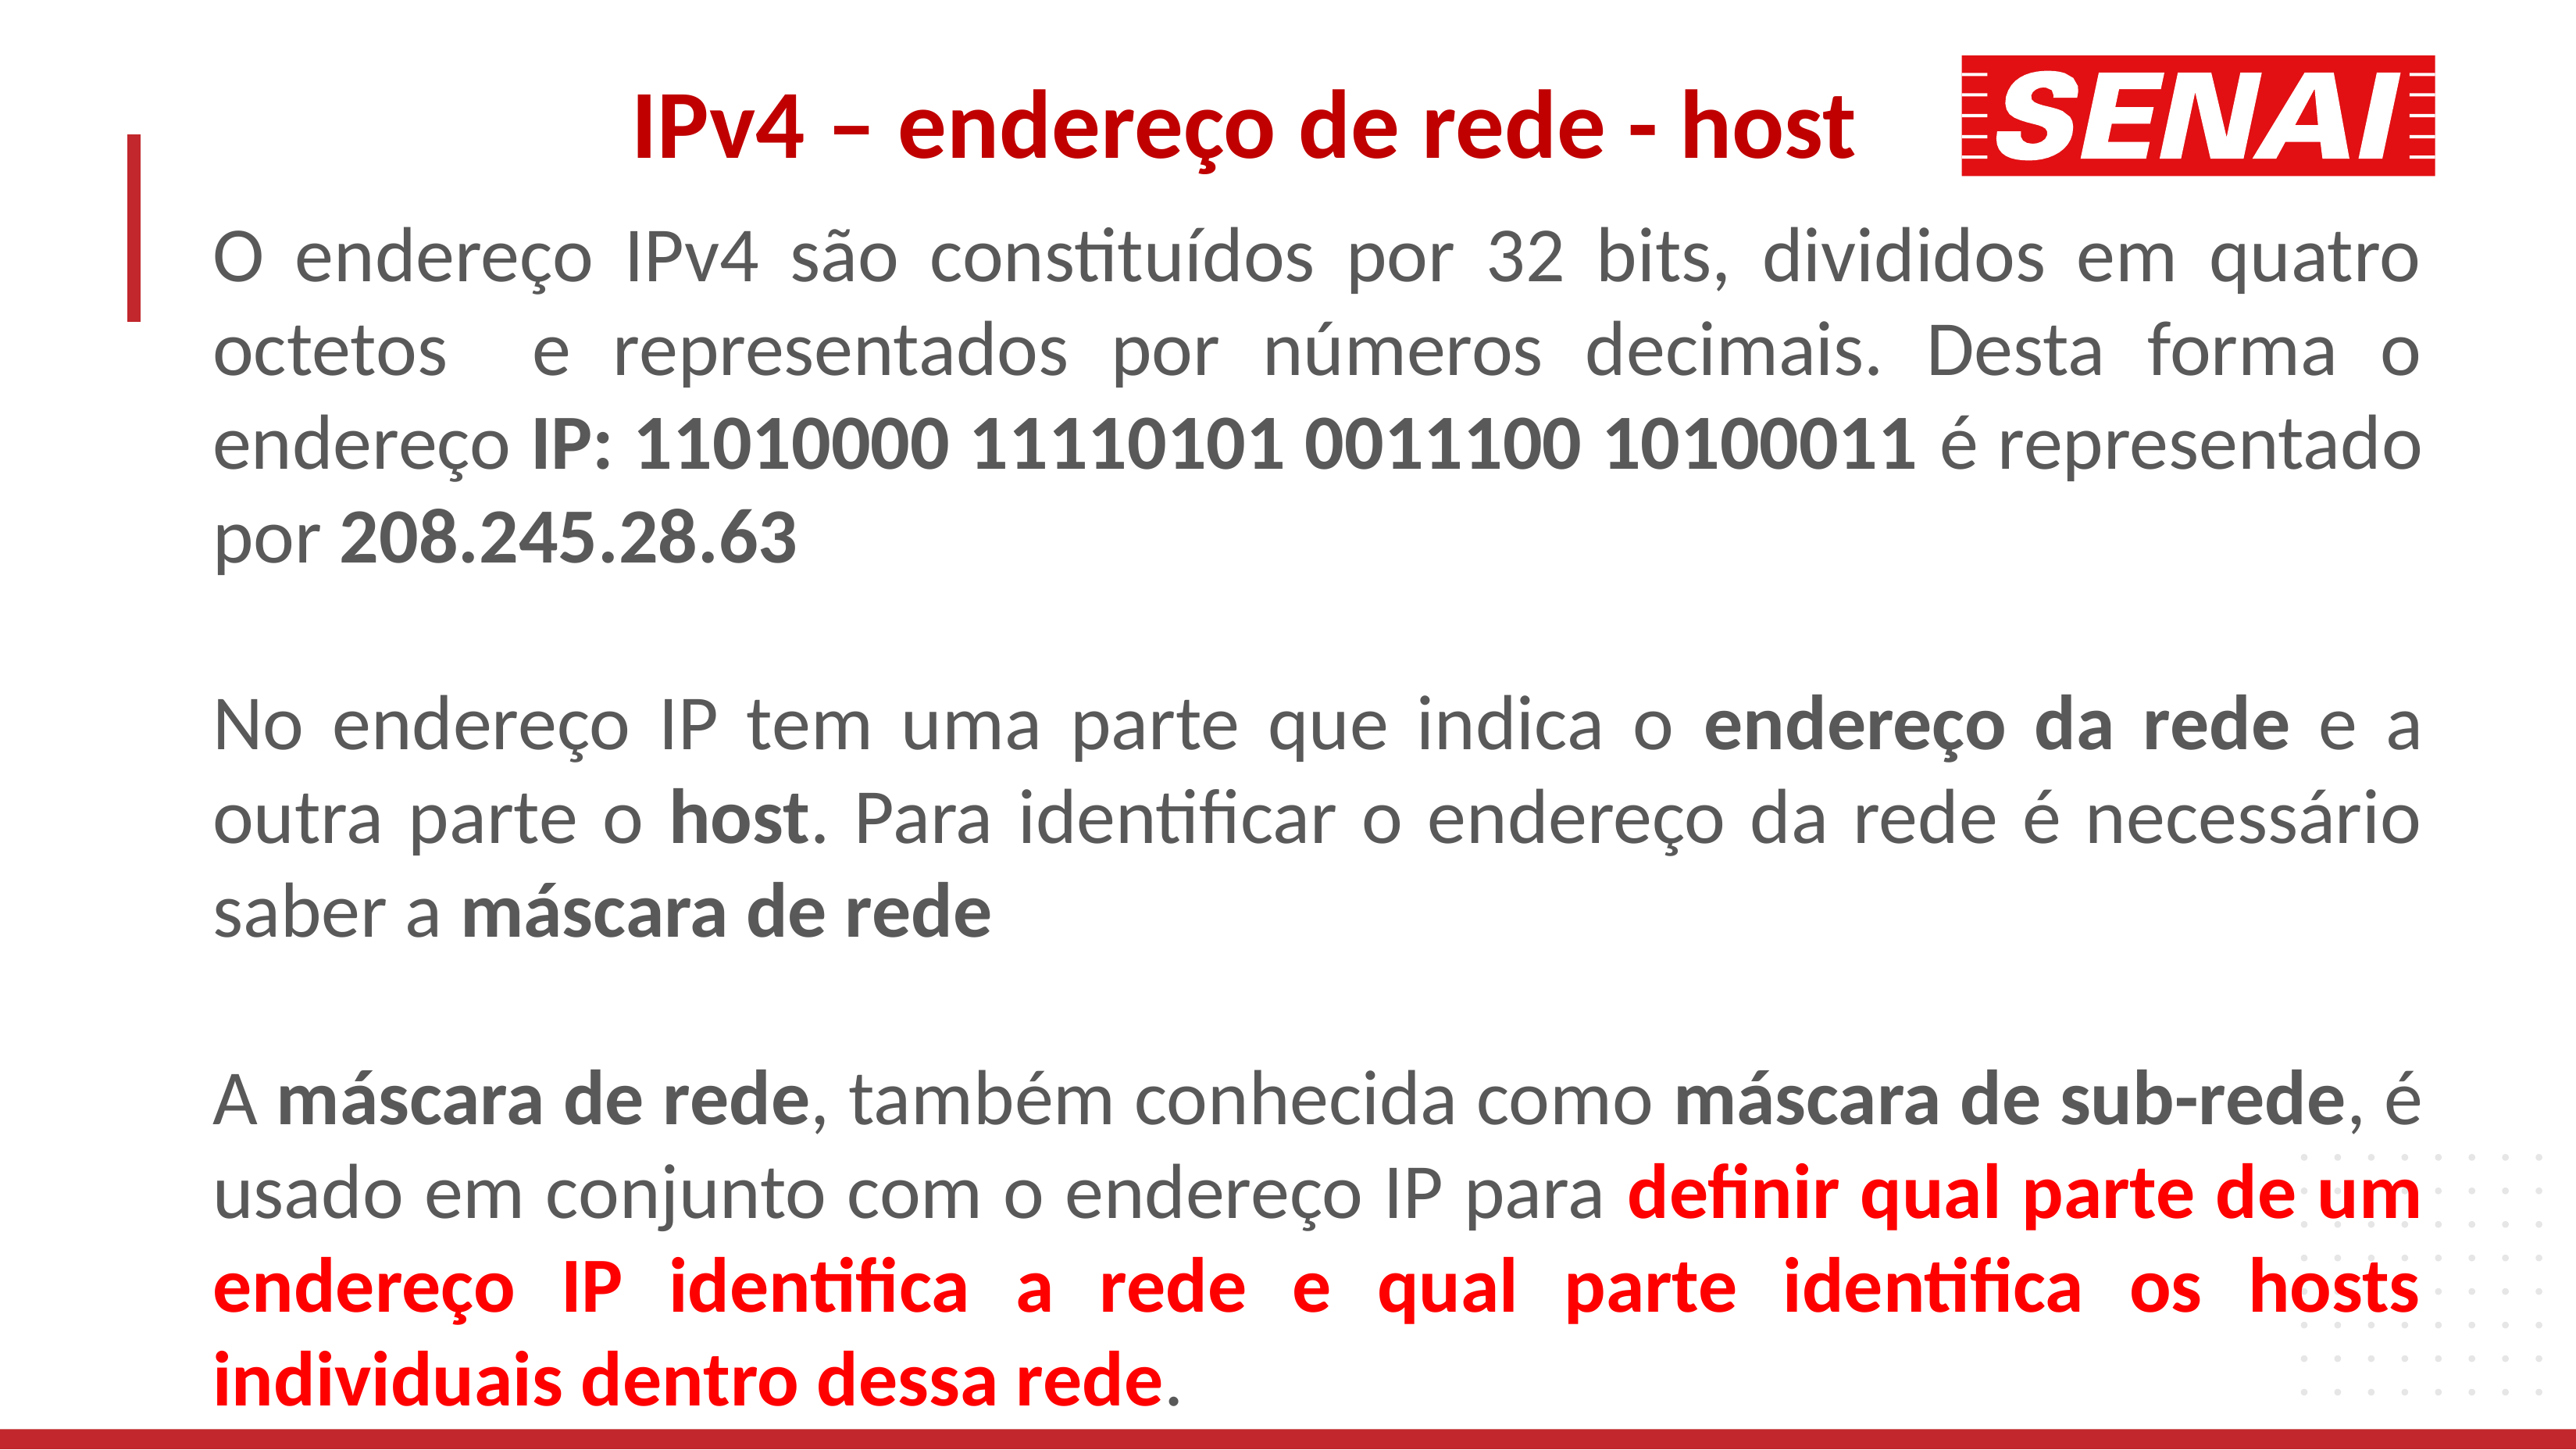

IPv4 – endereço de rede - host

O endereço IPv4 são constituídos por 32 bits, divididos em quatro octetos  e representados por números decimais. Desta forma o endereço IP: 11010000 11110101 0011100 10100011 é representado por 208.245.28.63

No endereço IP tem uma parte que indica o endereço da rede e a outra parte o host. Para identificar o endereço da rede é necessário saber a máscara de rede

A máscara de rede, também conhecida como máscara de sub-rede, é usado em conjunto com o endereço IP para definir qual parte de um endereço IP identifica a rede e qual parte identifica os hosts individuais dentro dessa rede.